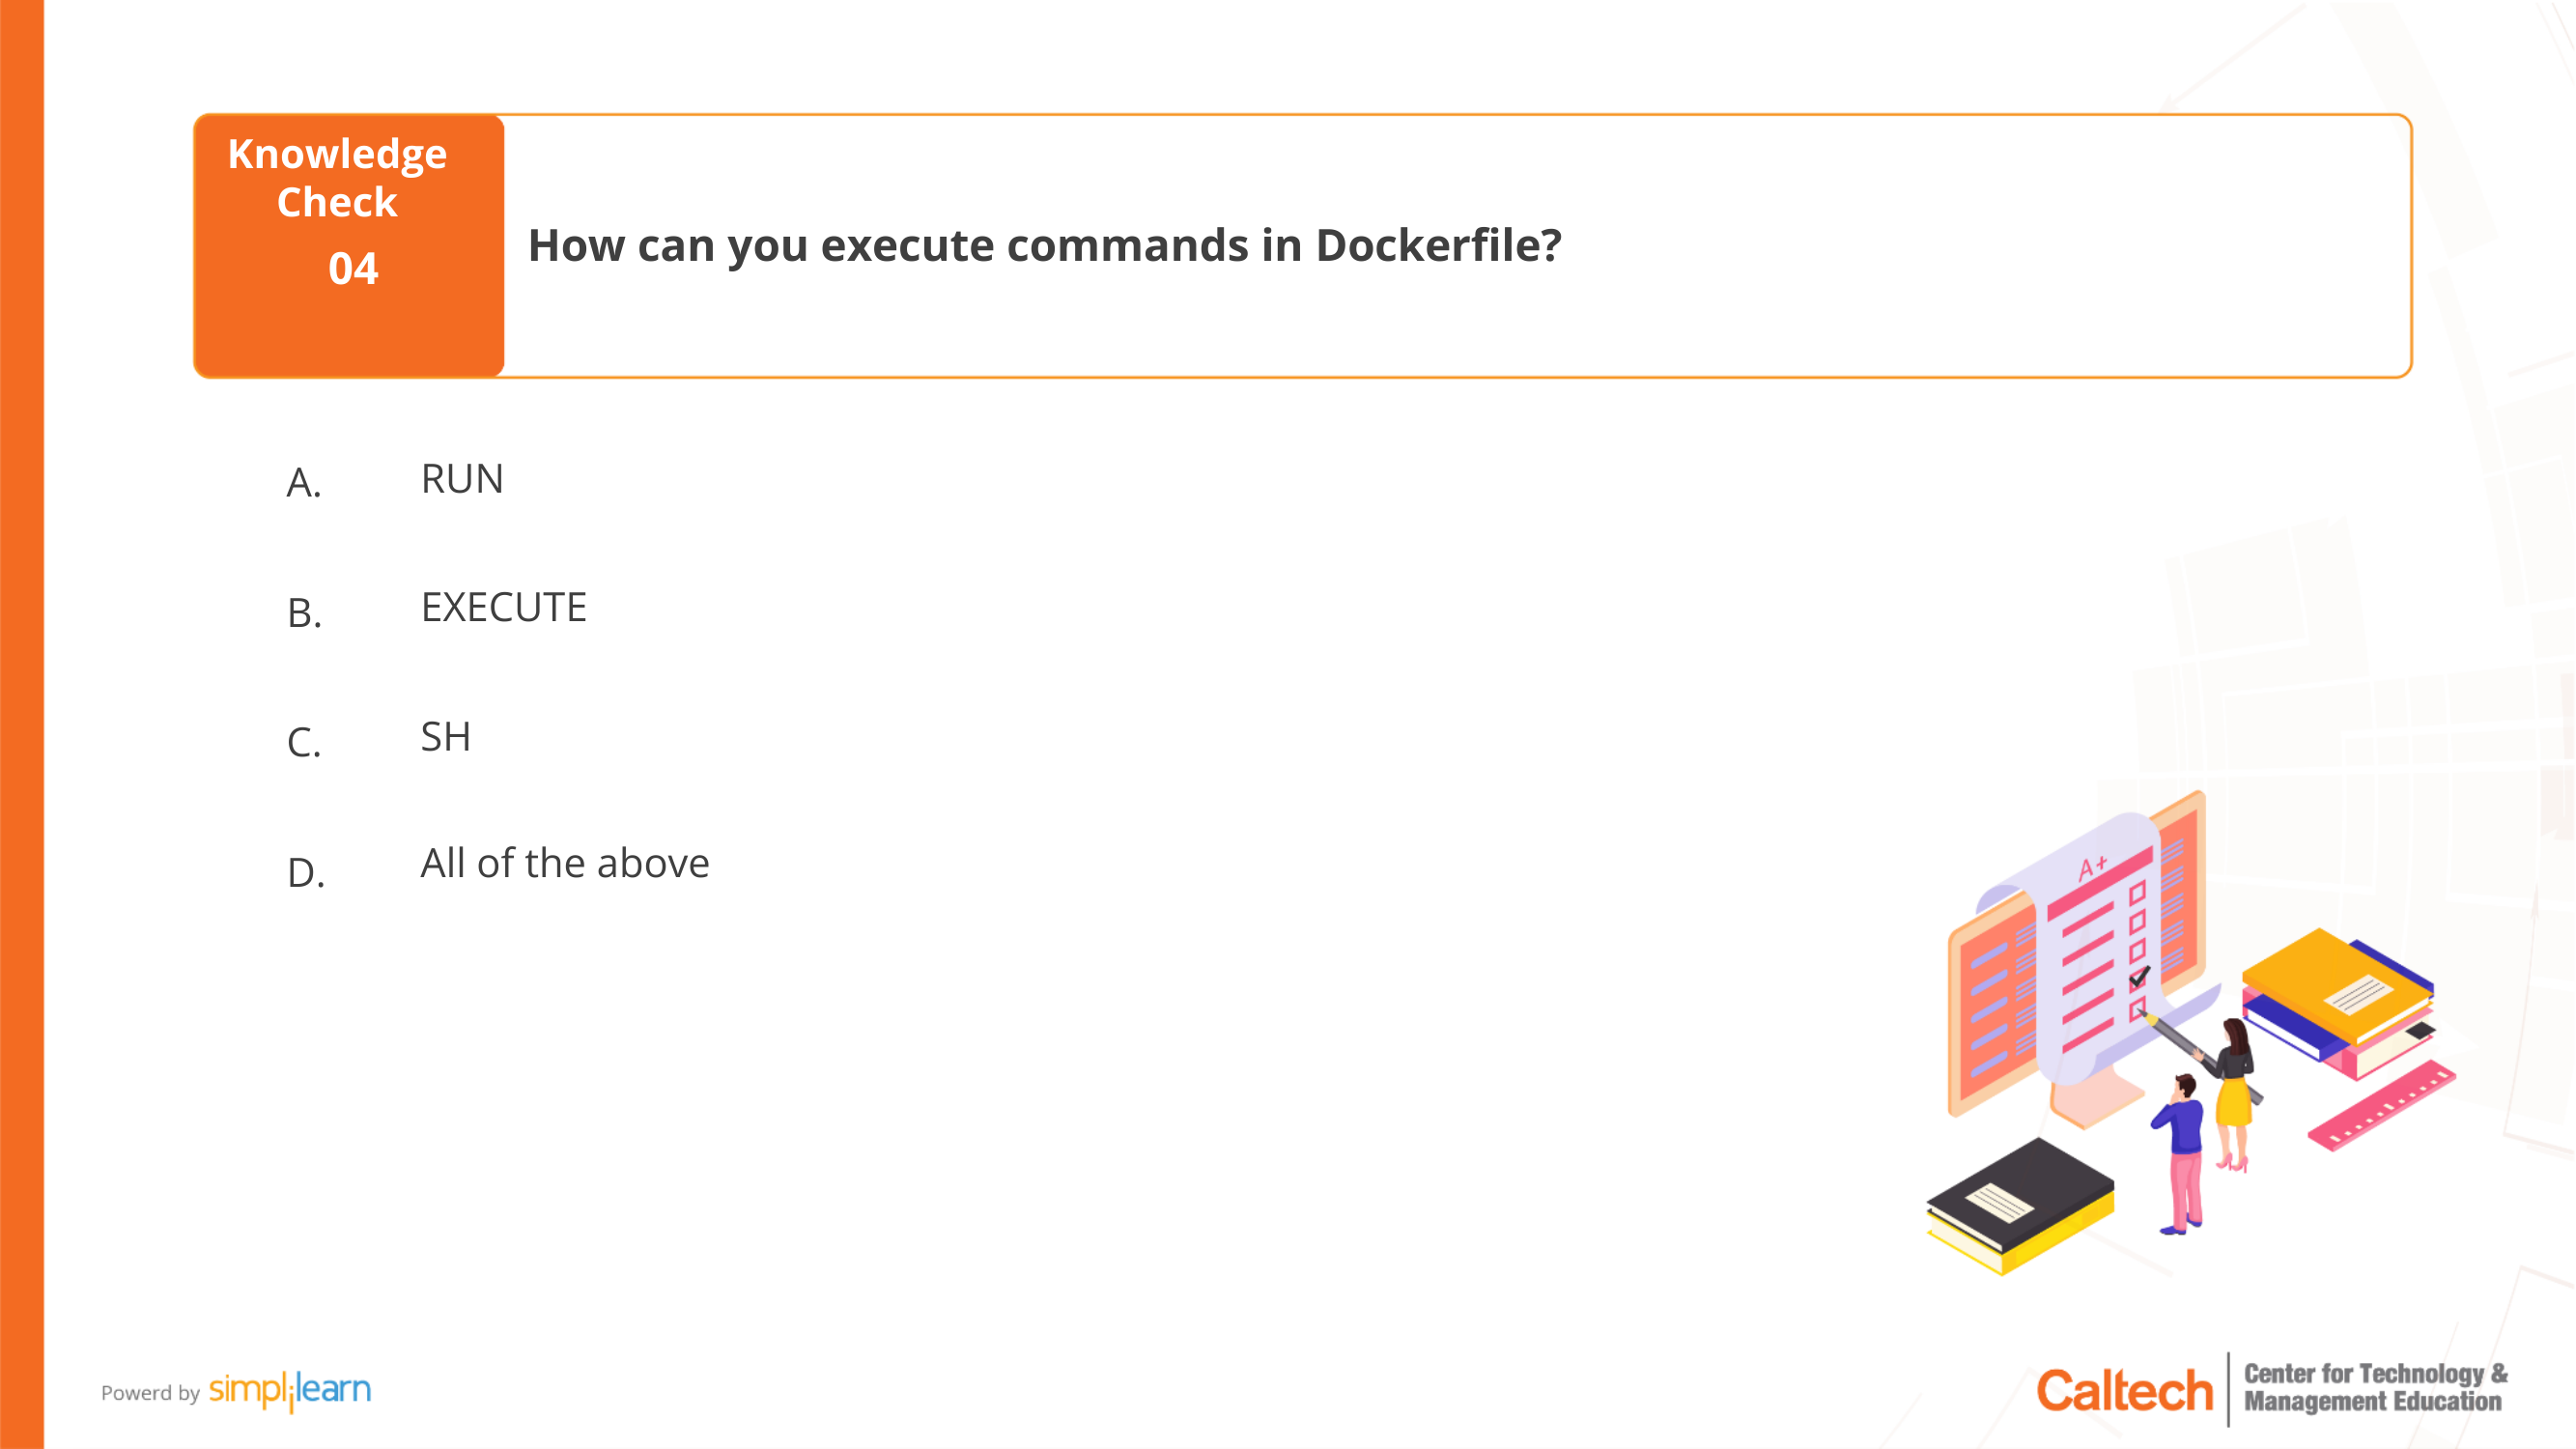

How can you execute commands in Dockerfile?
04
RUN
EXECUTE
SH
All of the above